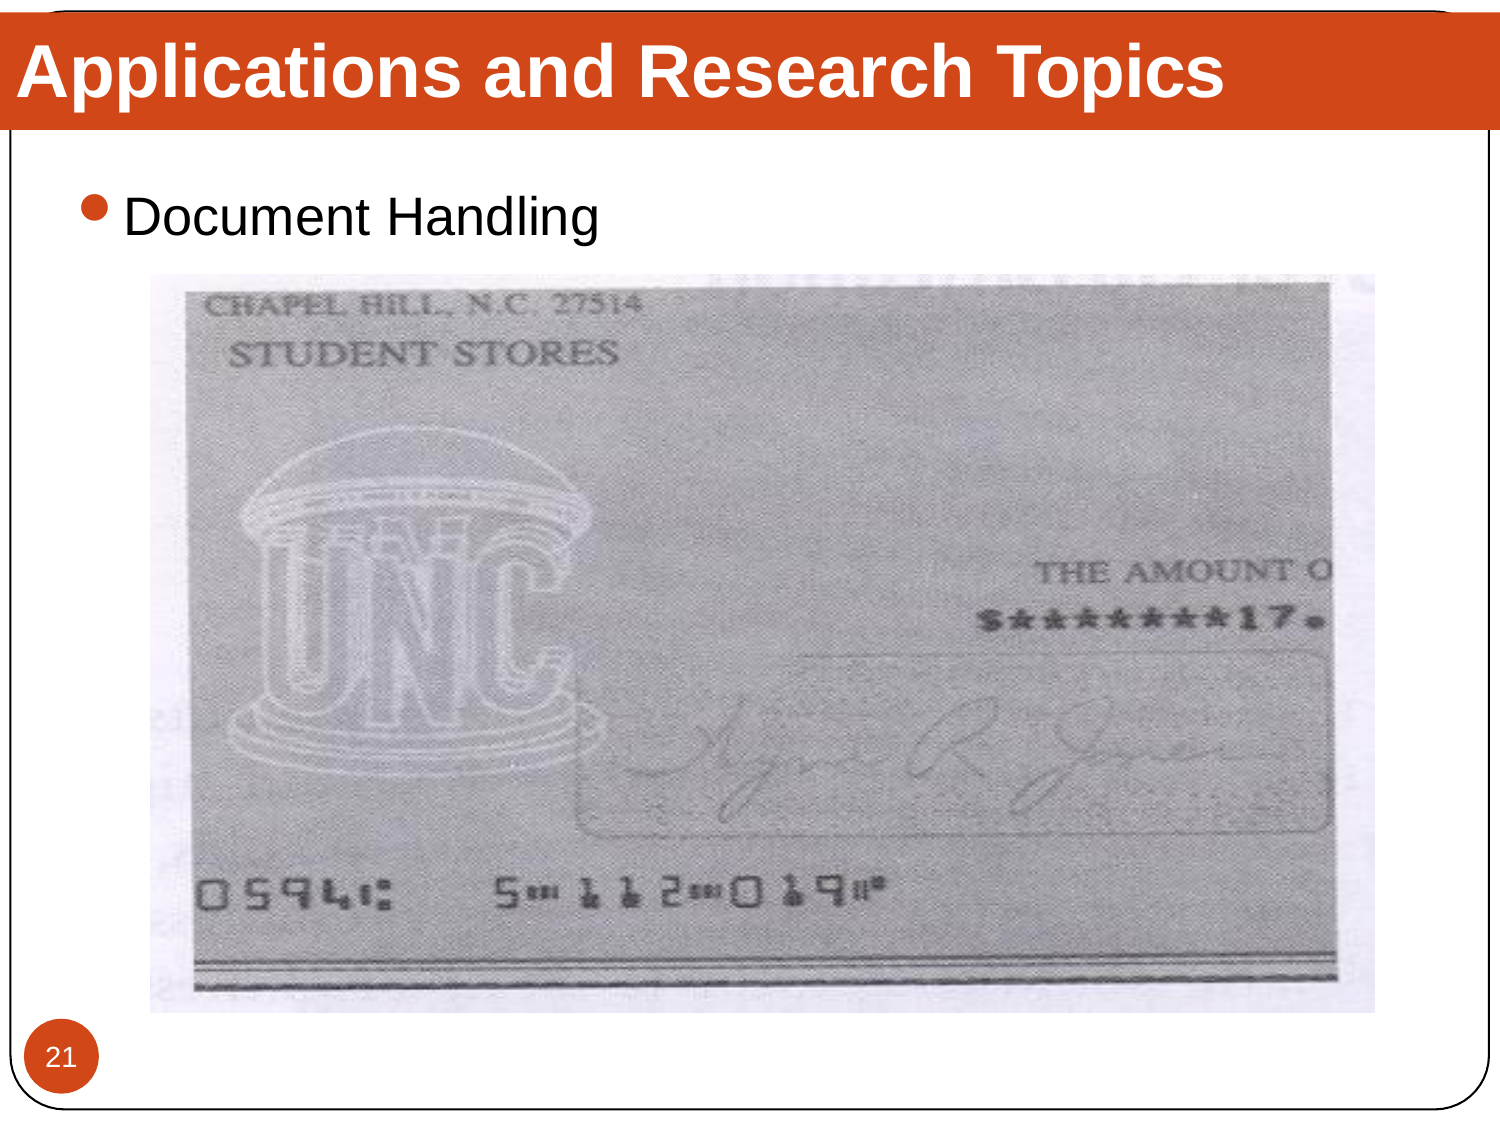

# Applications and Research Topics
Document Handling

21